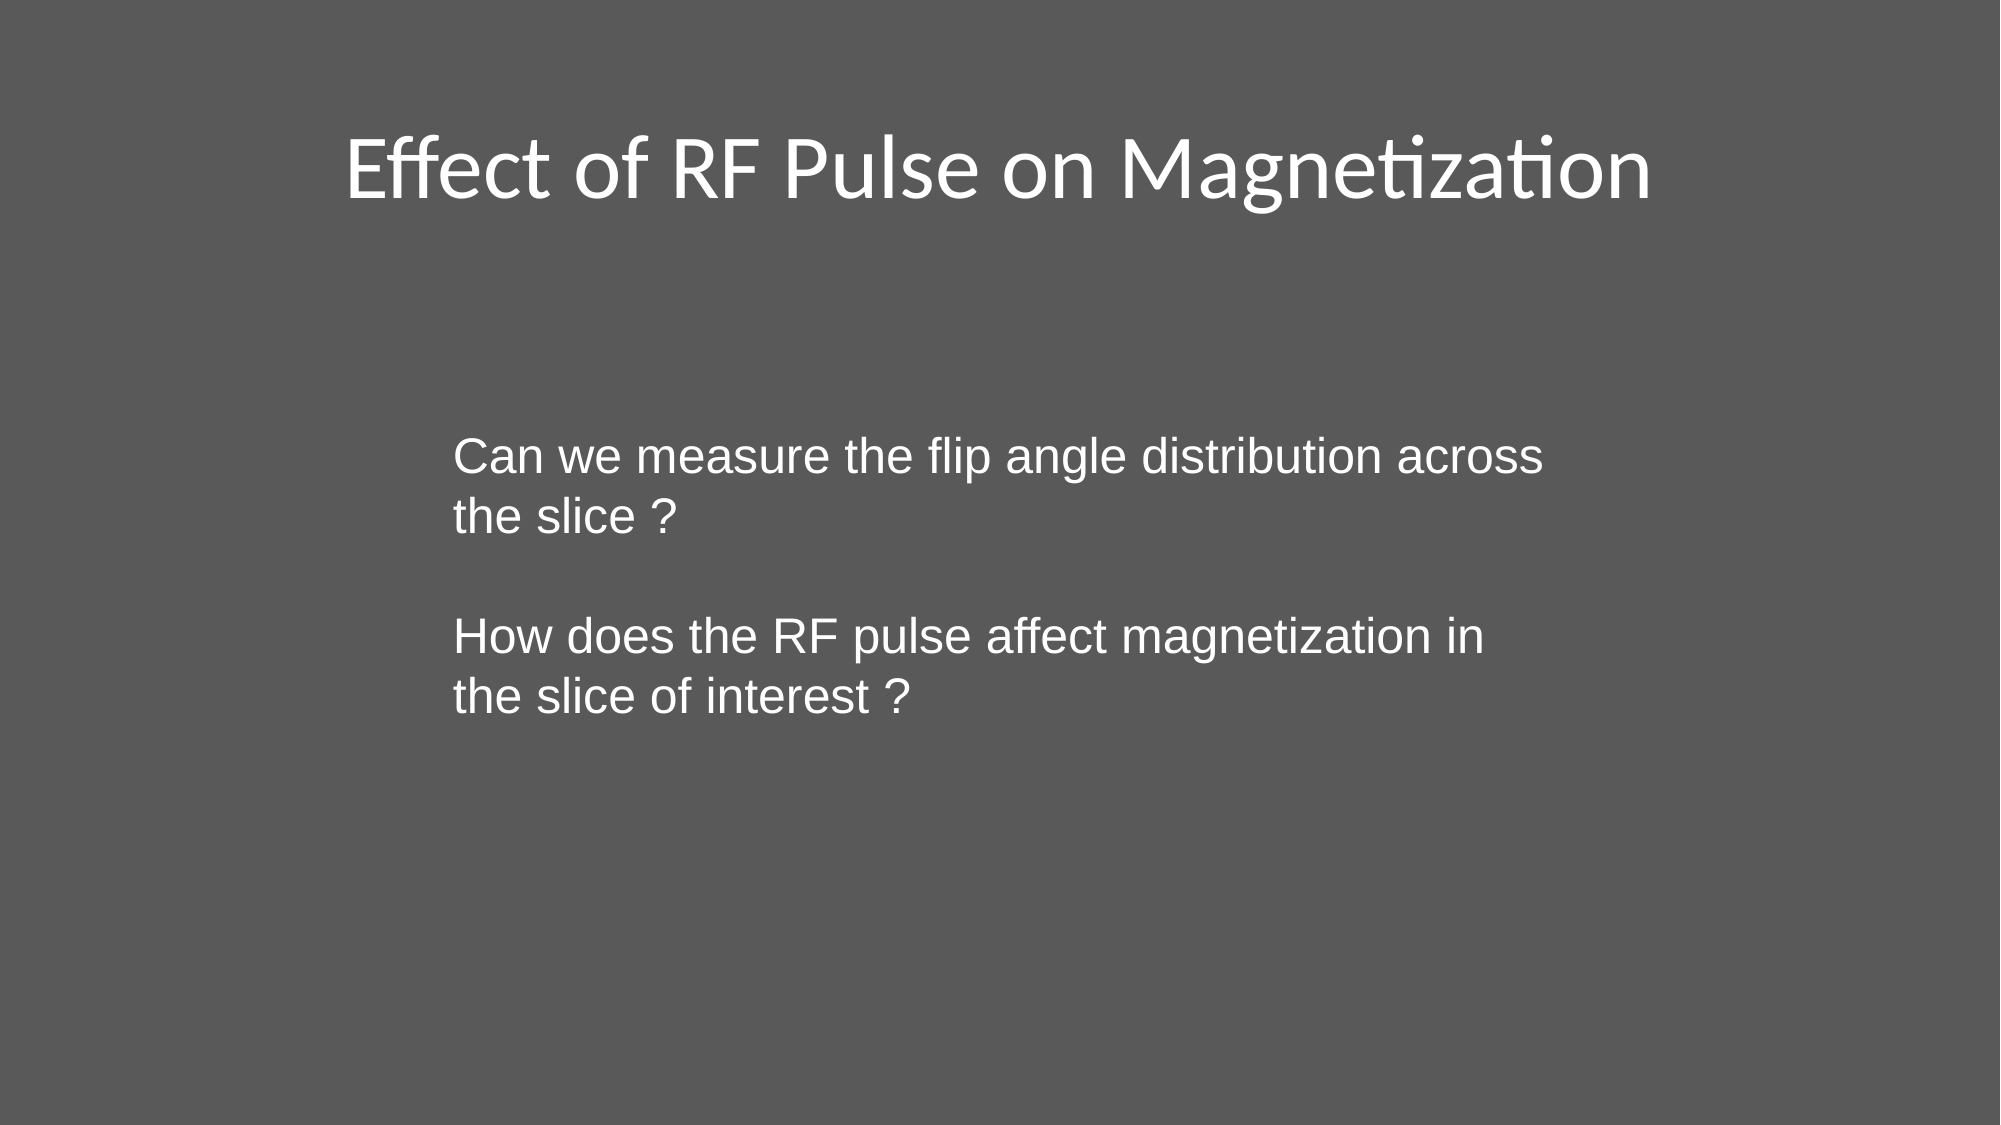

# Effect of RF Pulse on Magnetization
Can we measure the flip angle distribution across the slice ?

How does the RF pulse affect magnetization in the slice of interest ?